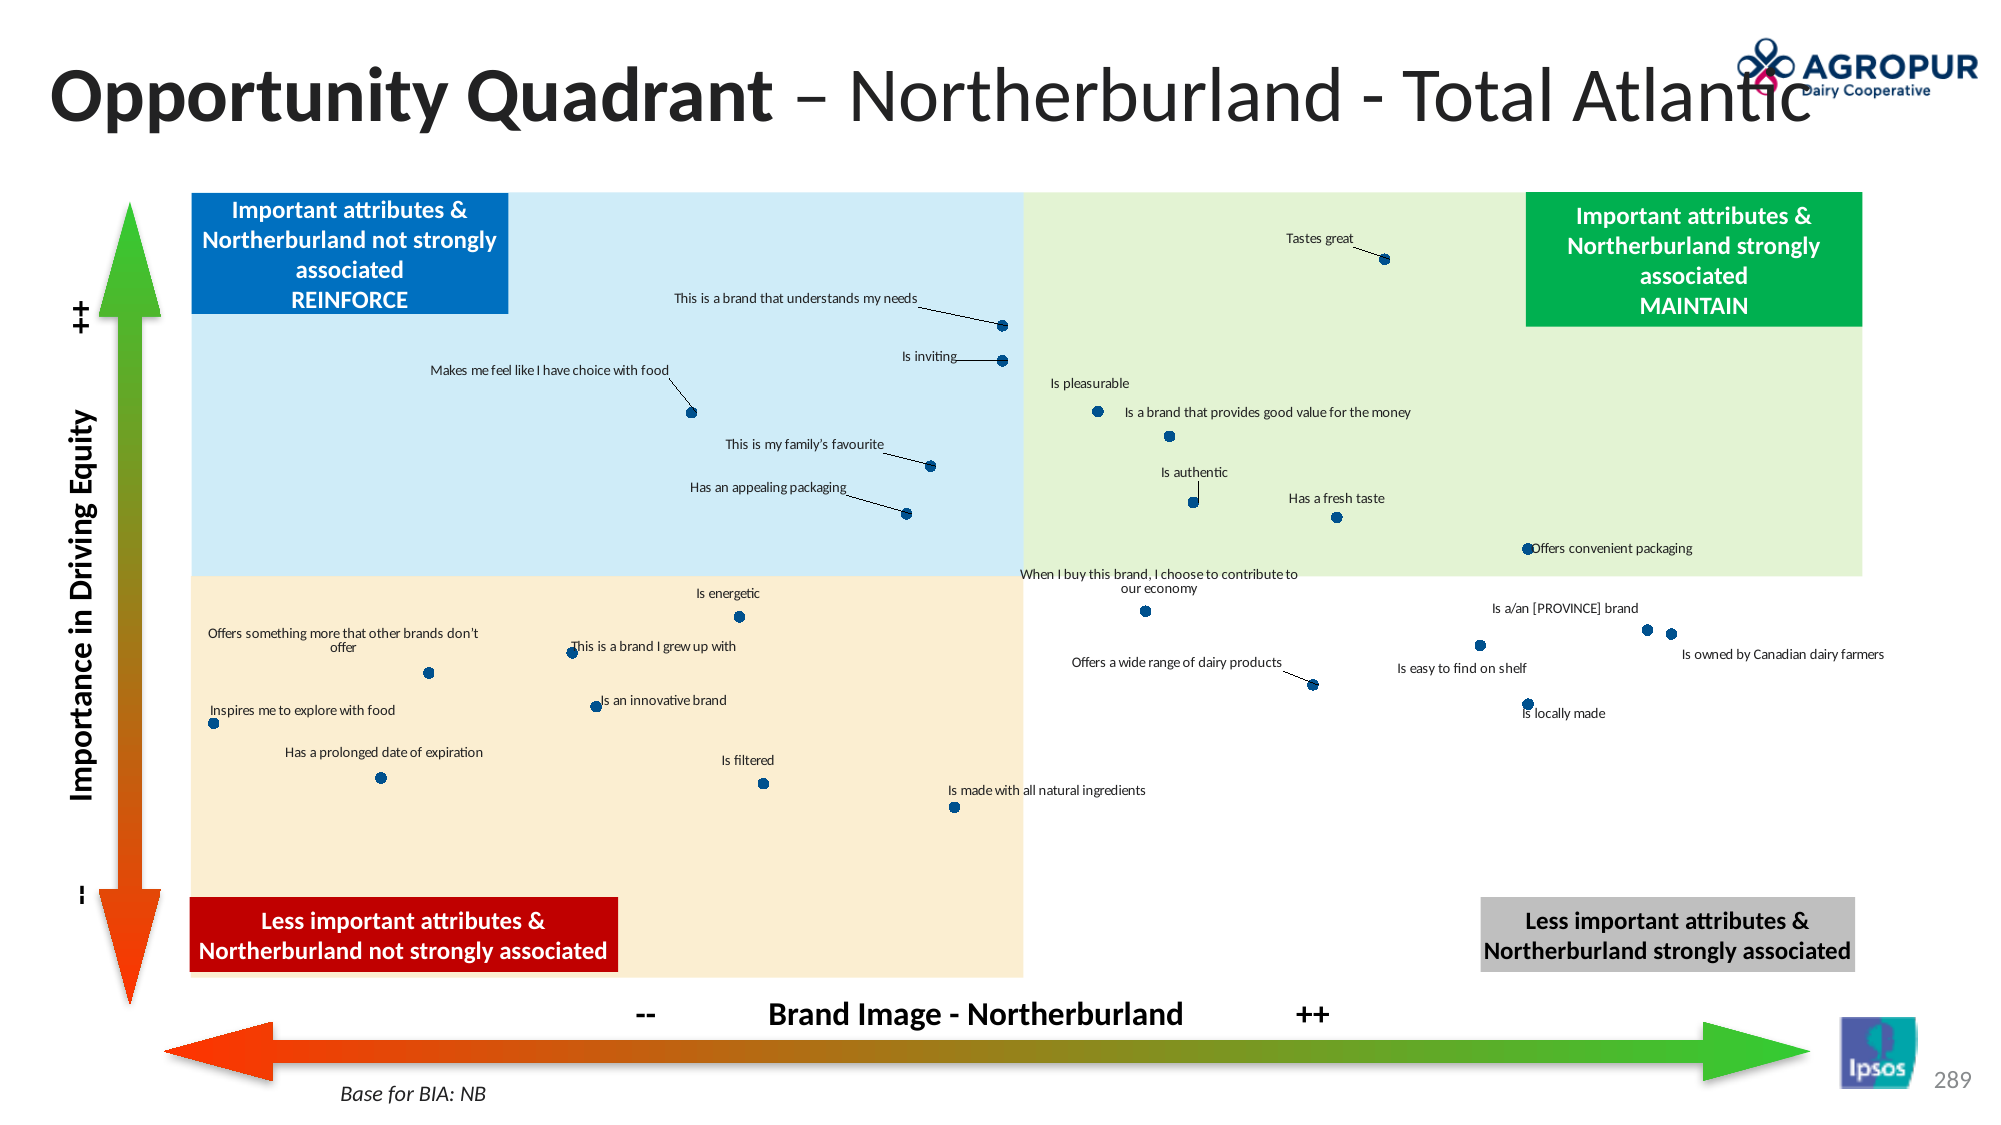

# Opportunity Quadrant – Northerburland - Total Atlantic

### Chart

| Category | AE Driver |
|---|---|
Important attributes & Northerburland strongly associated
MAINTAIN

Important attributes & Northerburland not strongly associated
REINFORCE

--           Importance in Driving Equity          ++

Less important attributes & Northerburland not strongly associated
Less important attributes & Northerburland strongly associated

--               Brand Image - Northerburland               ++
Base for BIA: NB